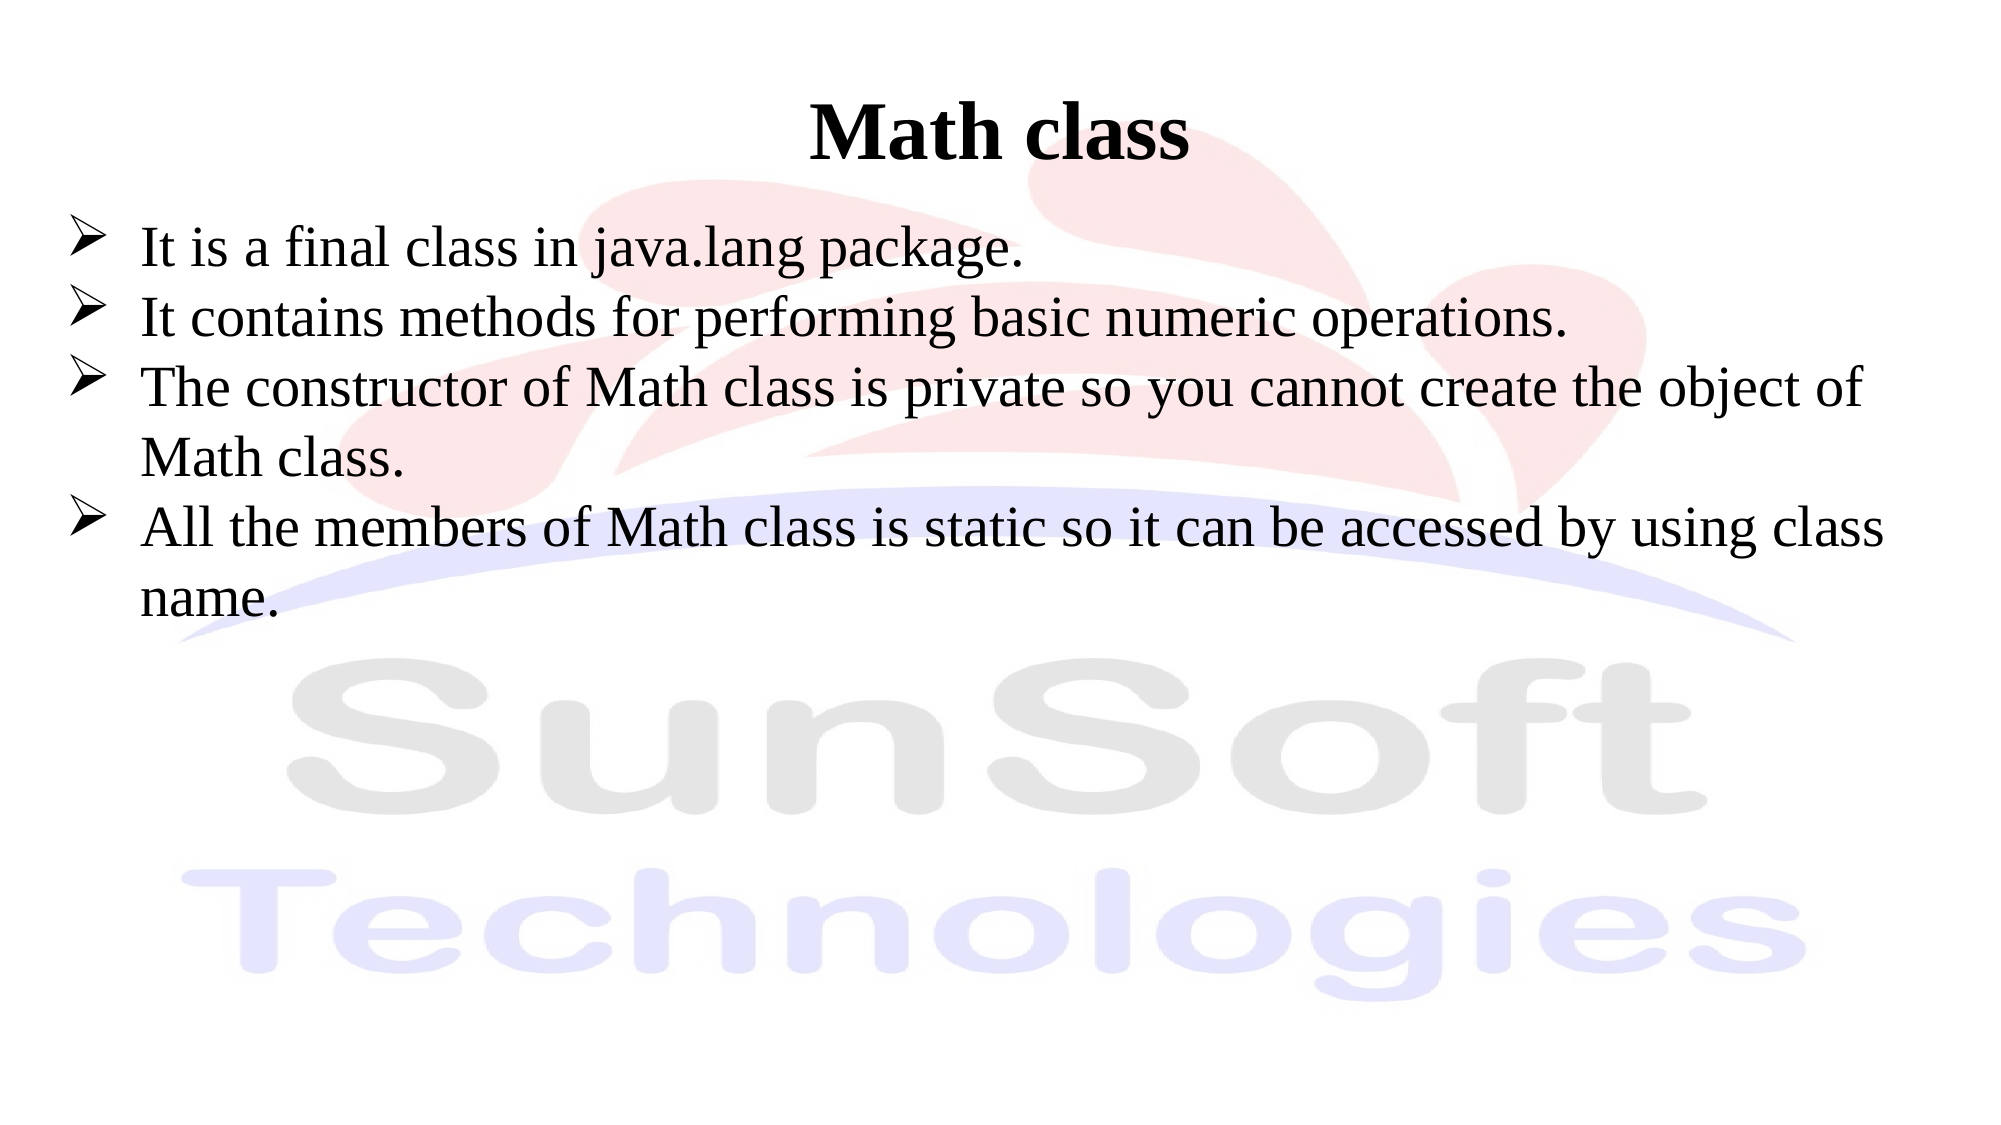

Math class
It is a final class in java.lang package.
It contains methods for performing basic numeric operations.
The constructor of Math class is private so you cannot create the object of Math class.
All the members of Math class is static so it can be accessed by using class name.